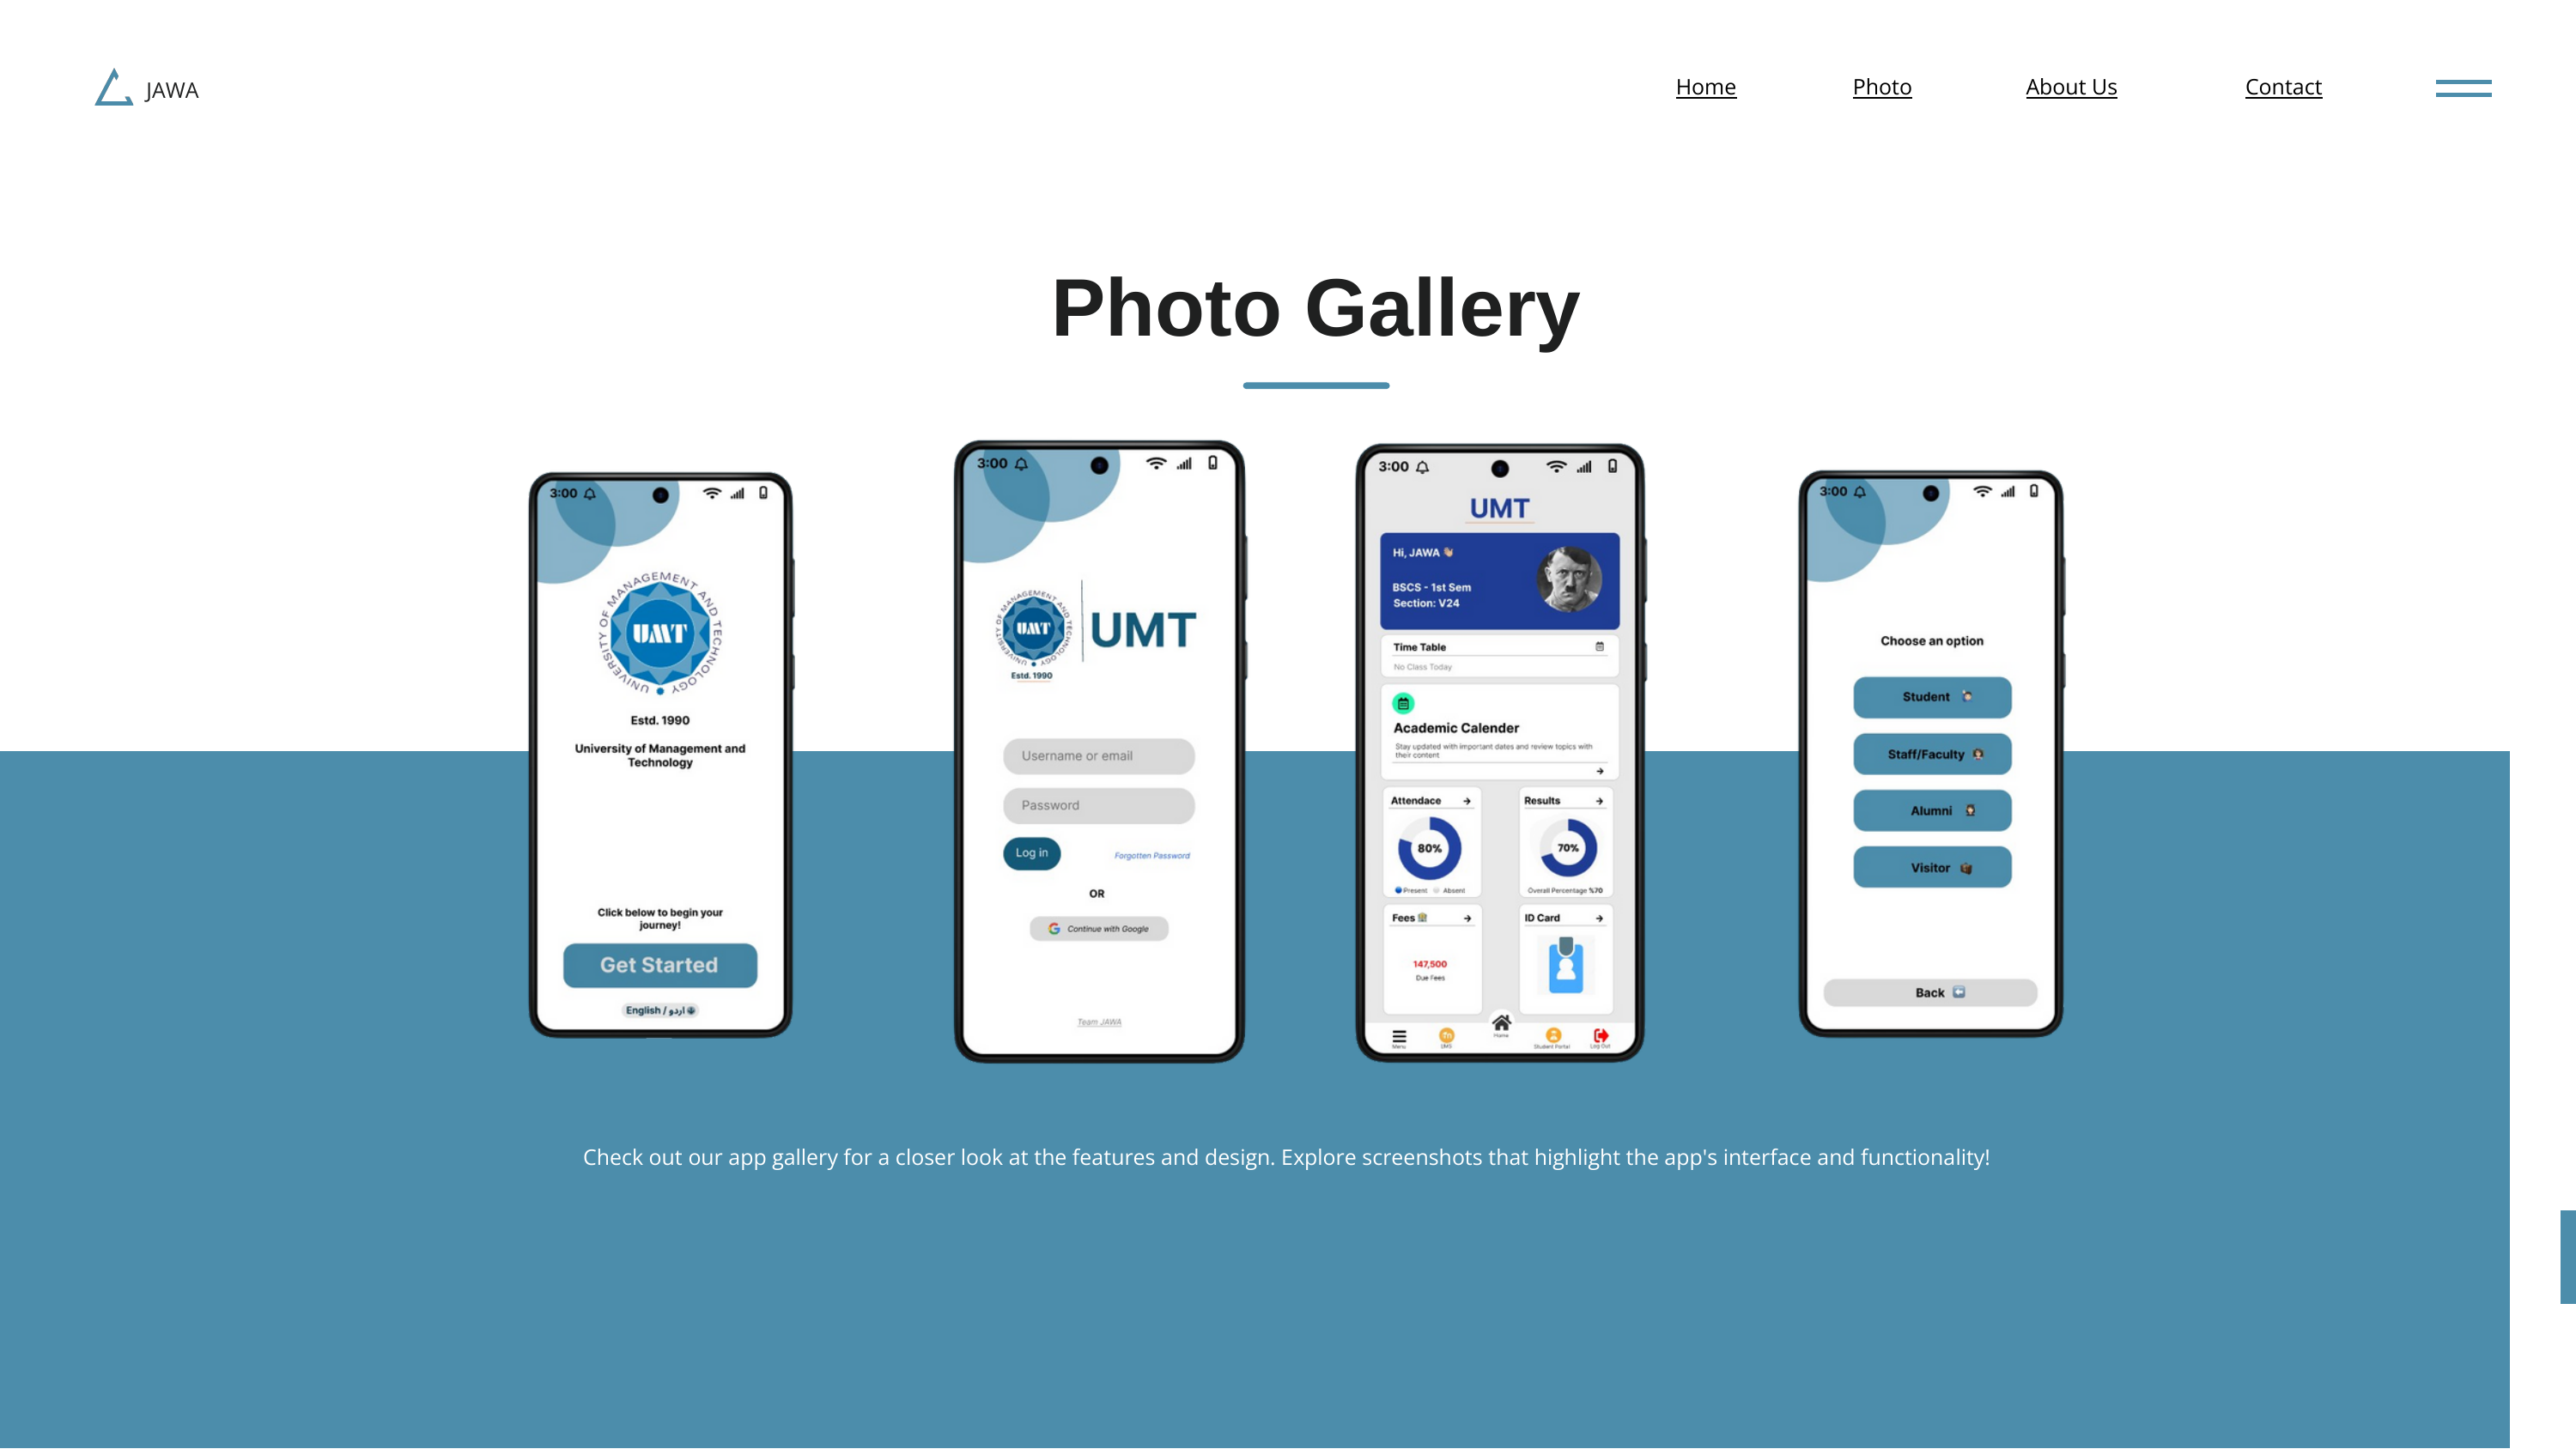

JAWA
Home
Photo
About Us
Contact

Photo Gallery

Check out our app gallery for a closer look at the features and design. Explore screenshots that highlight the app's interface and functionality!